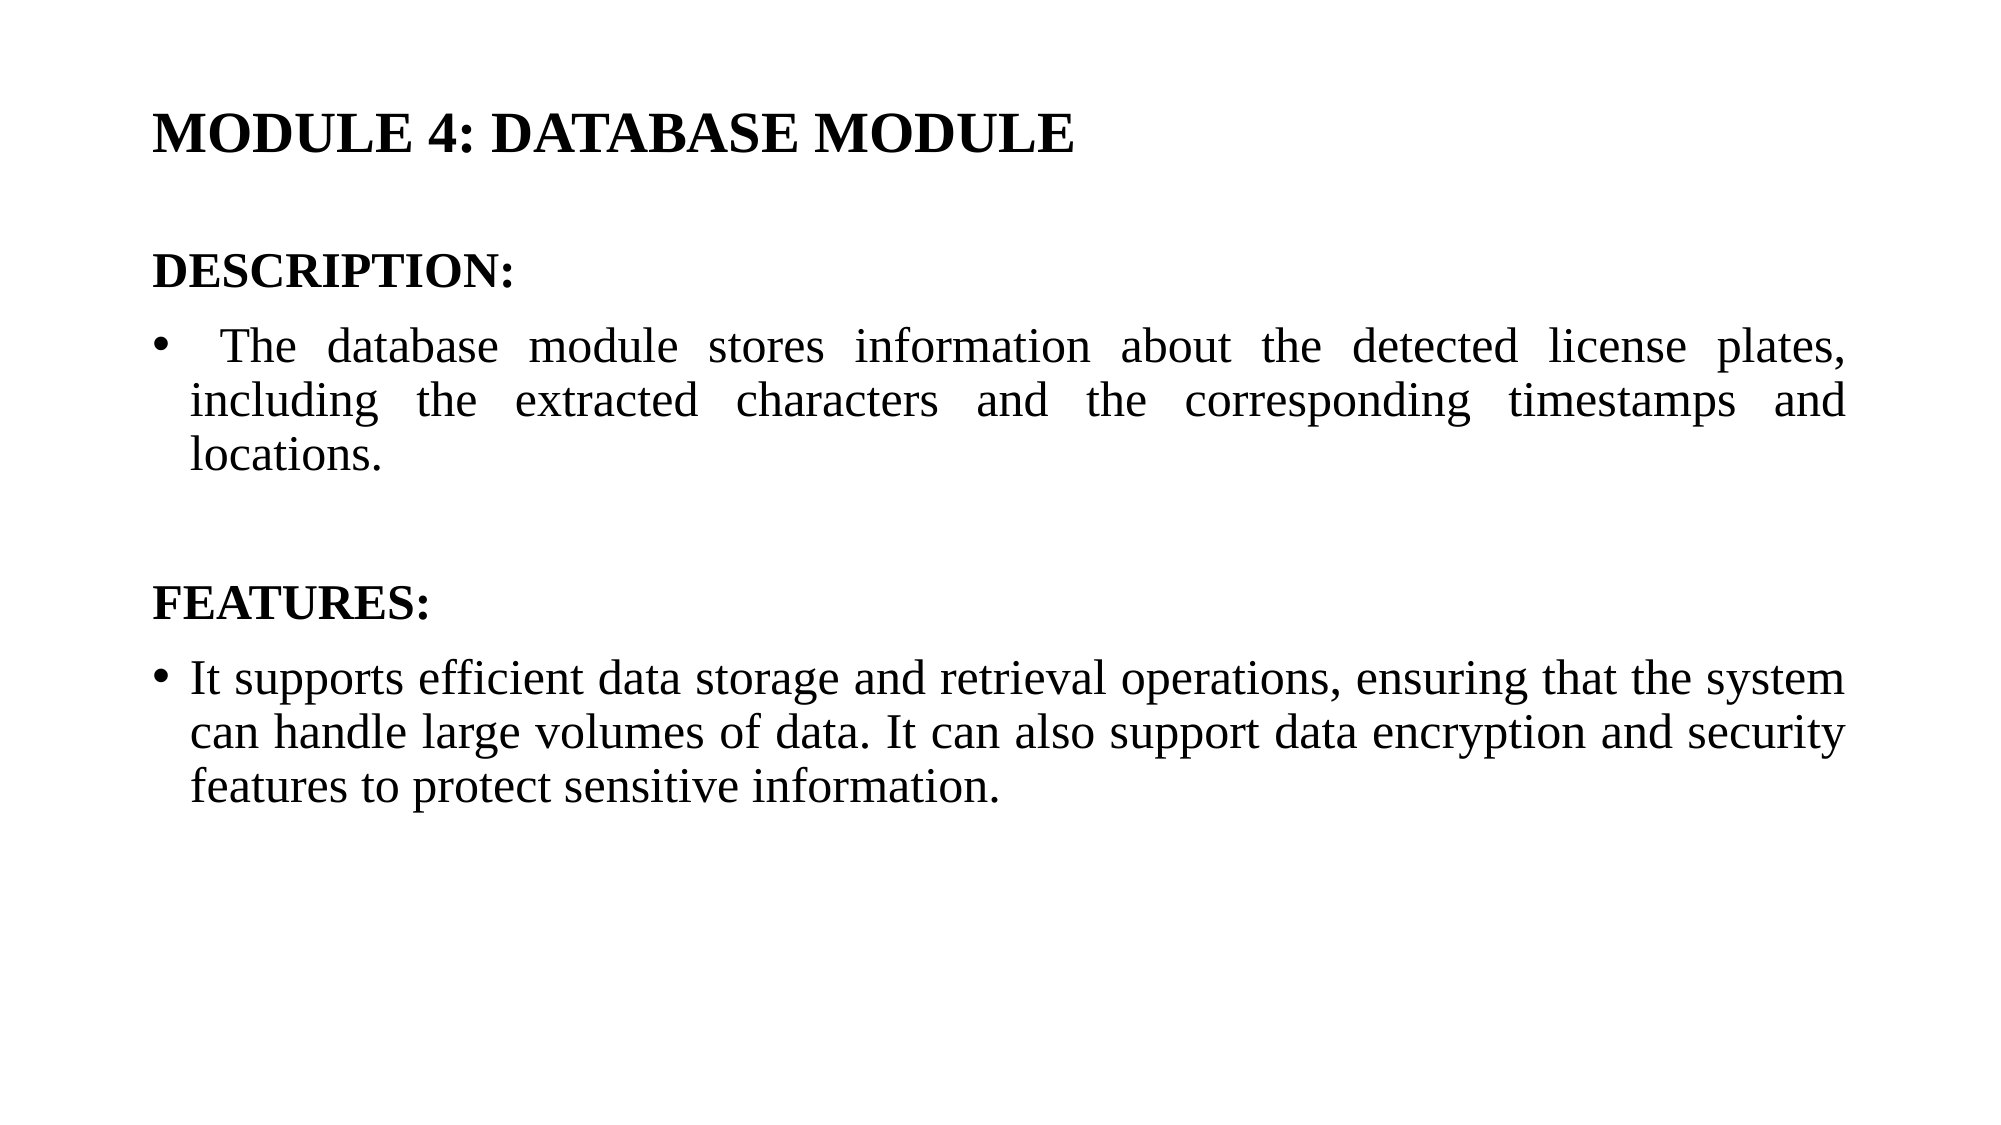

# MODULE 4: DATABASE MODULE
DESCRIPTION:
 The database module stores information about the detected license plates, including the extracted characters and the corresponding timestamps and locations.

FEATURES:
It supports efficient data storage and retrieval operations, ensuring that the system can handle large volumes of data. It can also support data encryption and security features to protect sensitive information.